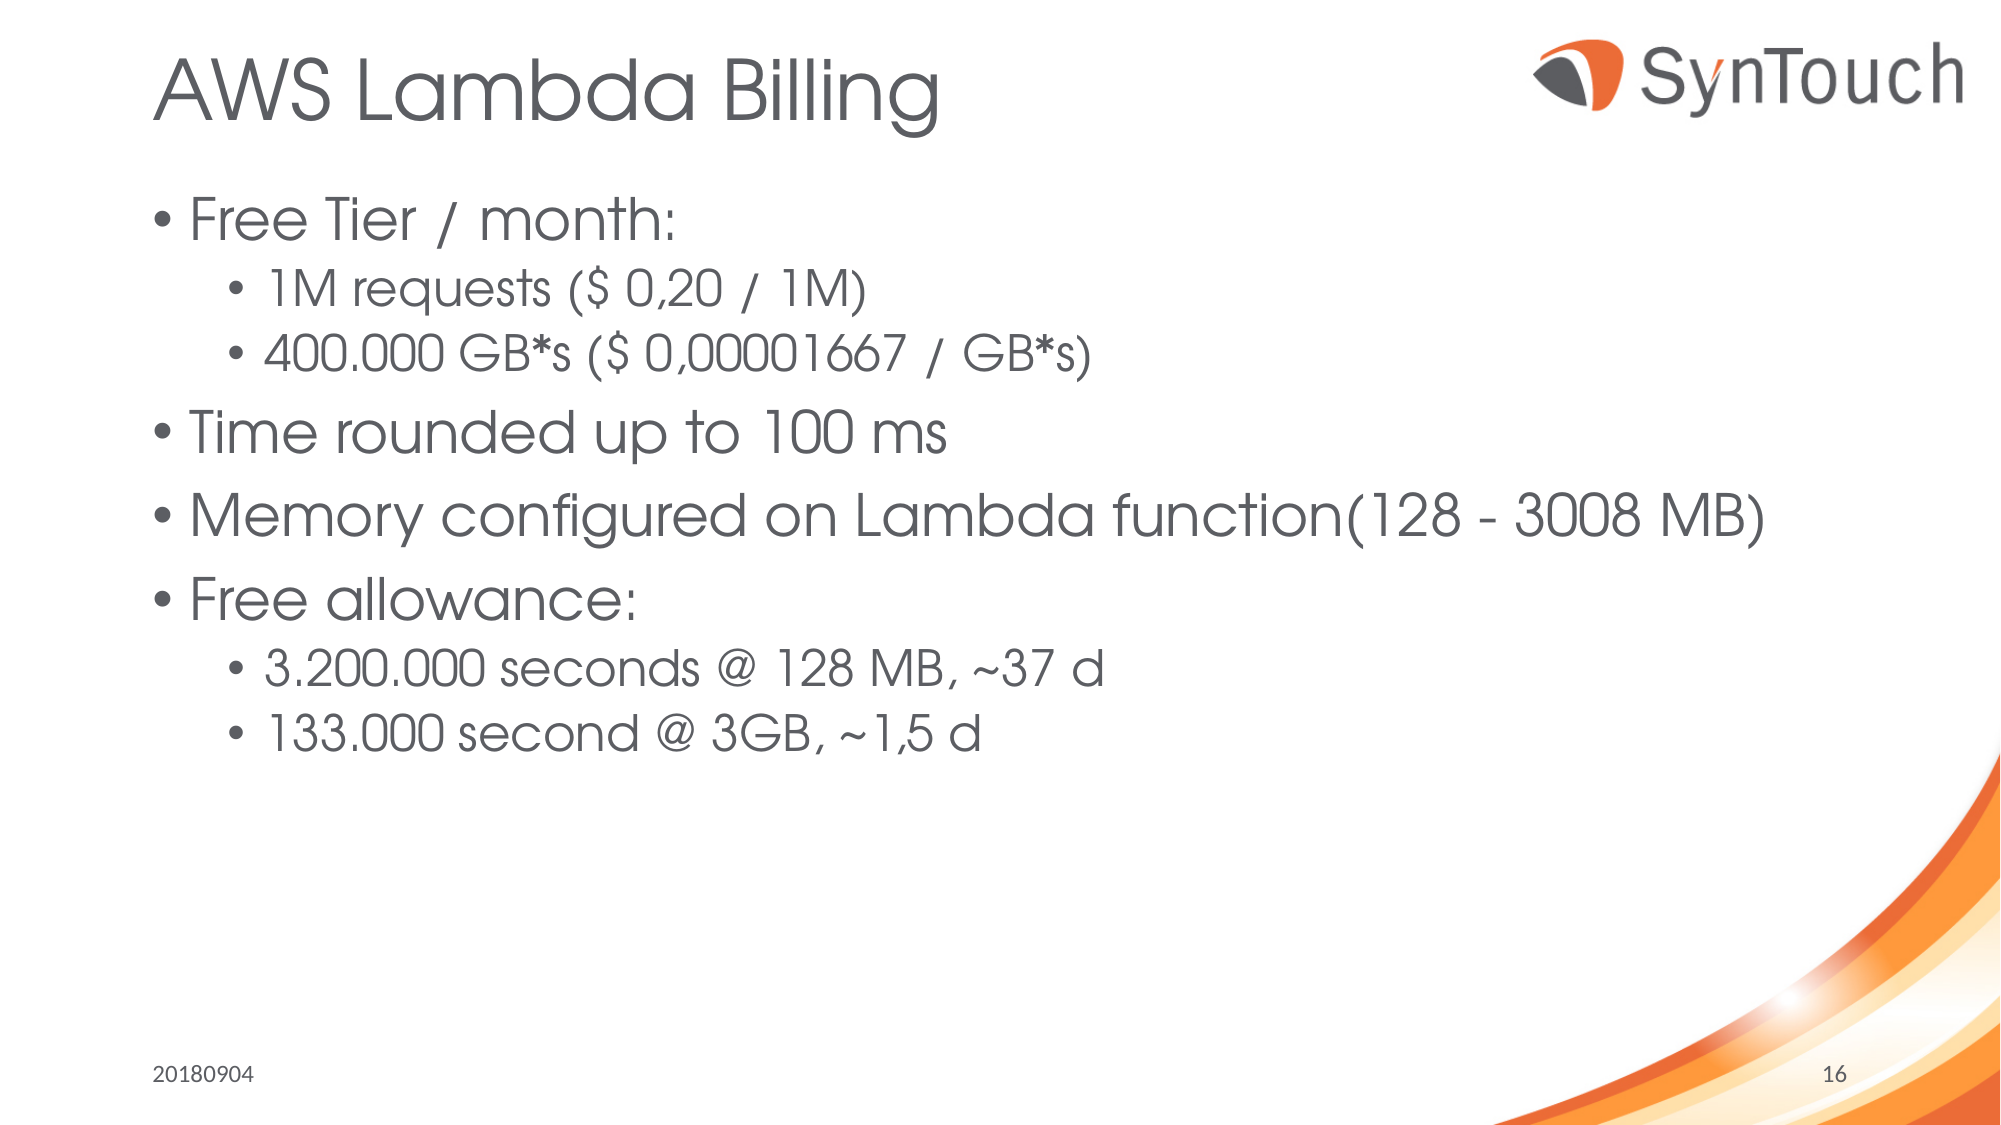

# AWS Lambda Billing
Free Tier / month:
1M requests ($ 0,20 / 1M)
400.000 GB*s ($ 0,00001667 / GB*s)
Time rounded up to 100 ms
Memory configured on Lambda function(128 - 3008 MB)
Free allowance:
3.200.000 seconds @ 128 MB, ~37 d
133.000 second @ 3GB, ~1,5 d
20180904
16